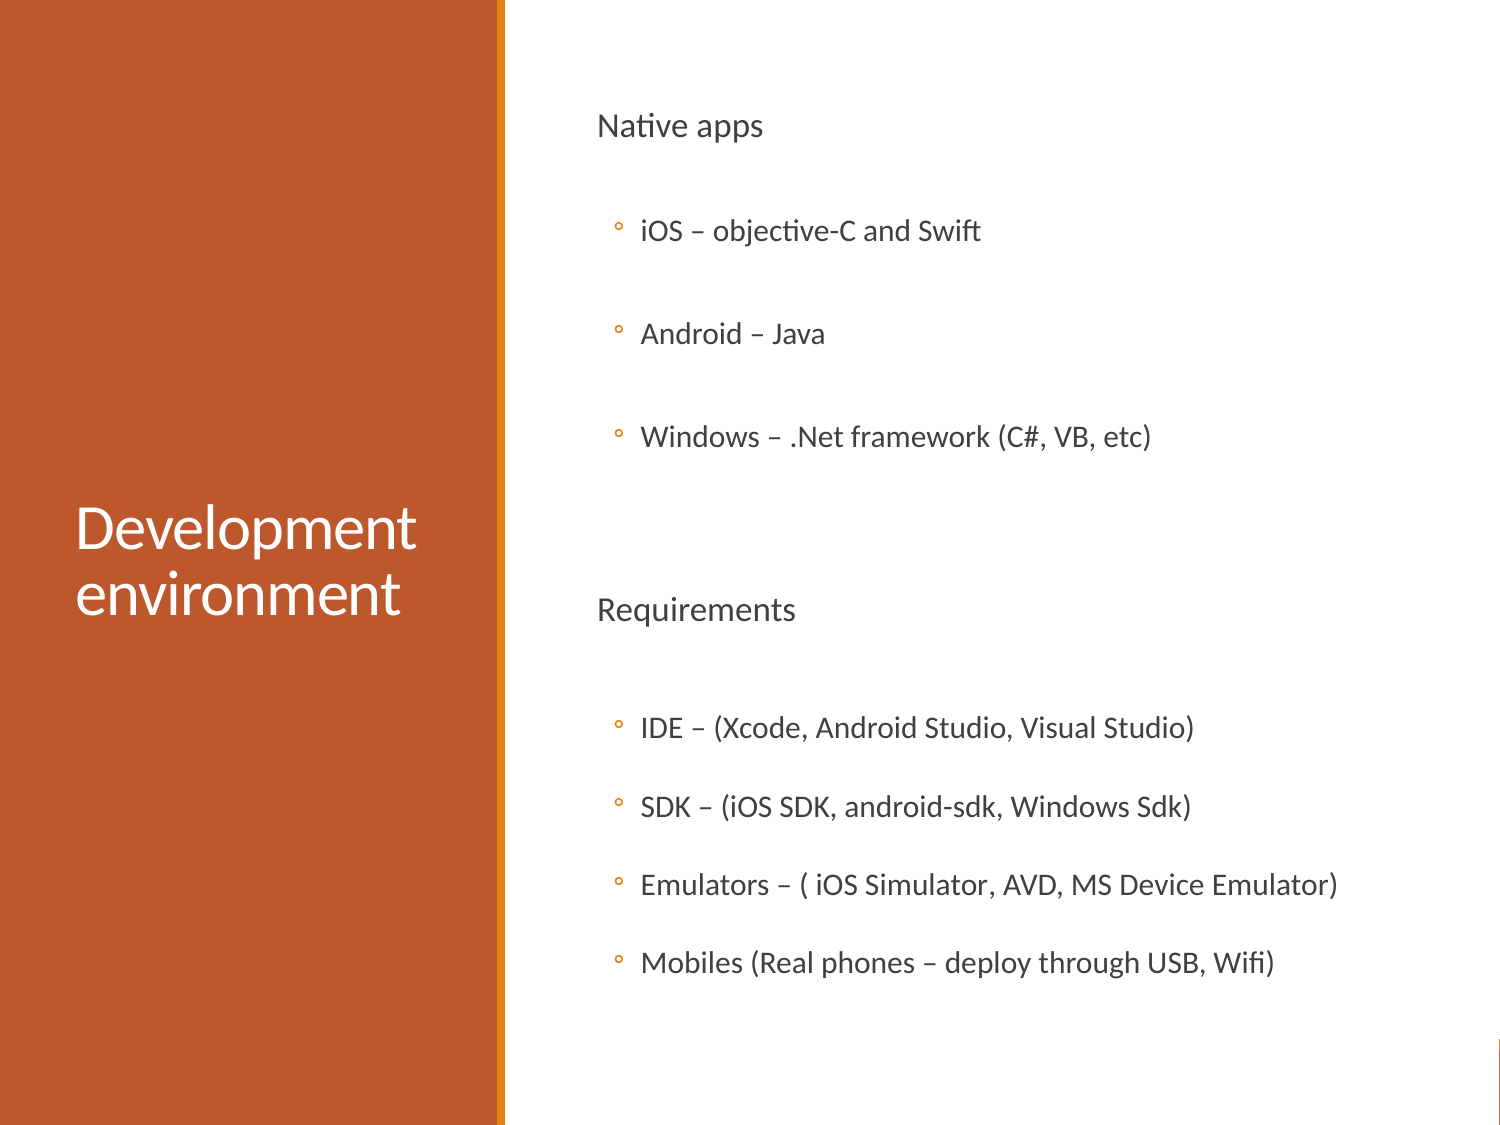

# Development environment
Native apps

iOS – objective-C and Swift

Android – Java

Windows – .Net framework (C#, VB, etc)
Requirements
IDE – (Xcode, Android Studio, Visual Studio)
SDK – (iOS SDK, android-sdk, Windows Sdk)
Emulators – ( iOS Simulator, AVD, MS Device Emulator)
Mobiles (Real phones – deploy through USB, Wifi)